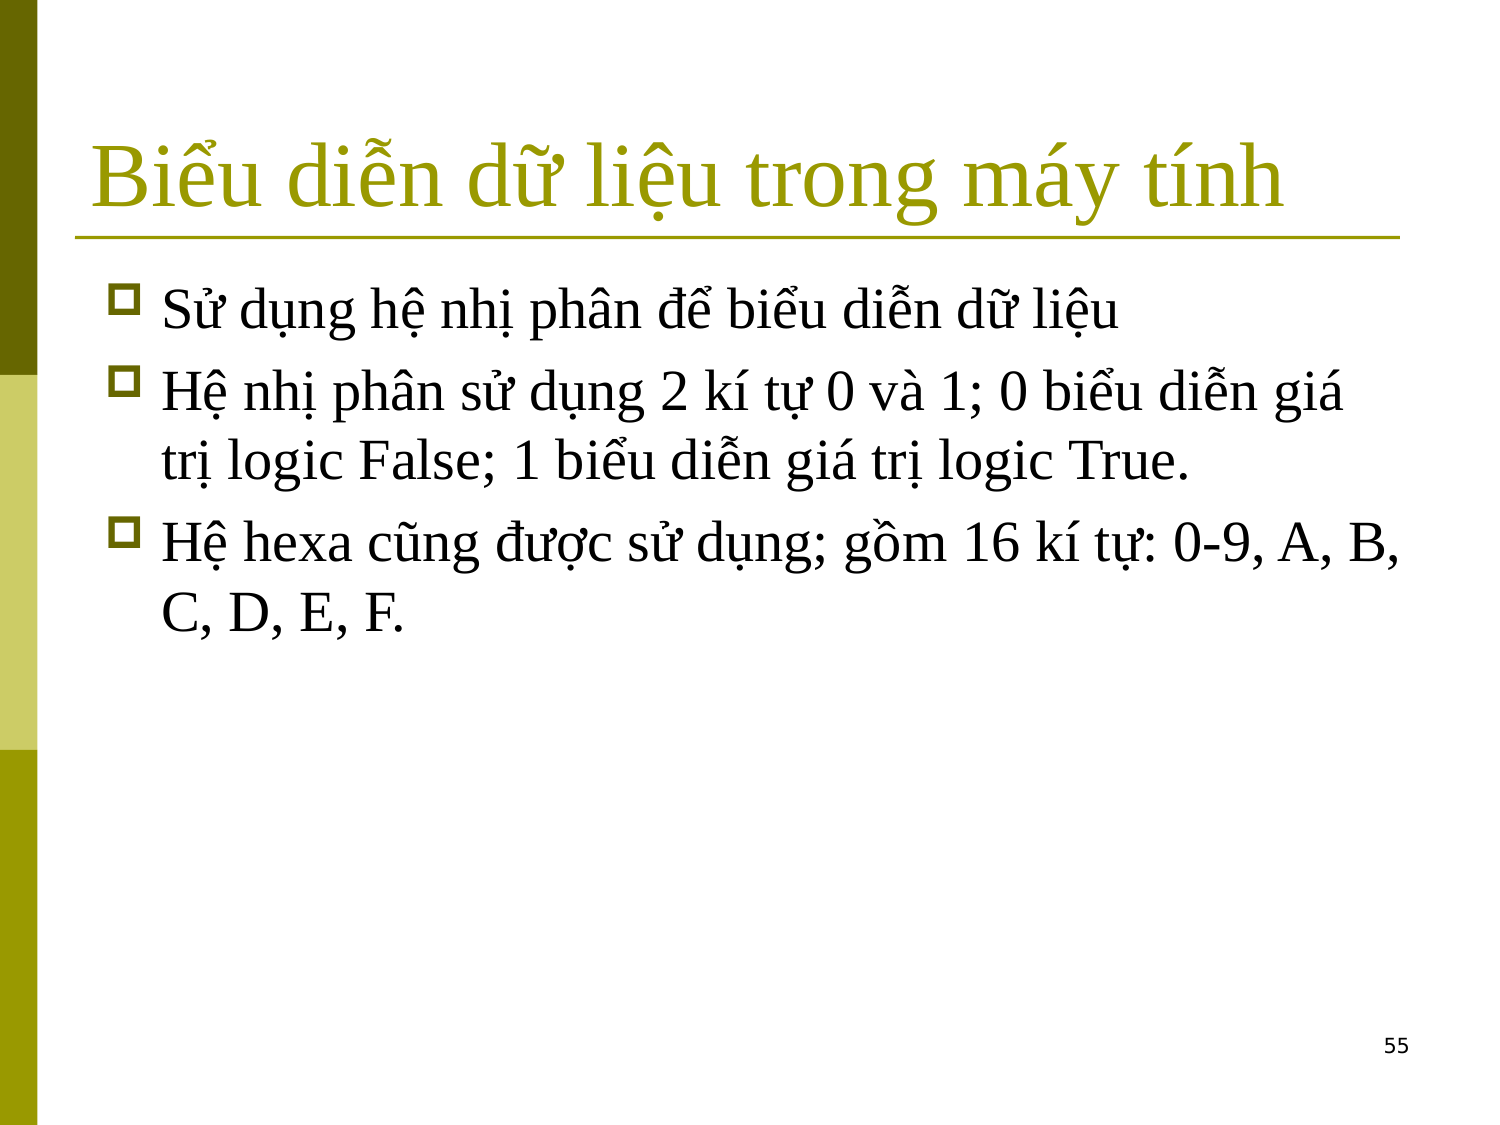

# Biểu diễn dữ liệu trong máy tính
Sử dụng hệ nhị phân để biểu diễn dữ liệu
Hệ nhị phân sử dụng 2 kí tự 0 và 1; 0 biểu diễn giá trị logic False; 1 biểu diễn giá trị logic True.
Hệ hexa cũng được sử dụng; gồm 16 kí tự: 0-9, A, B, C, D, E, F.
55